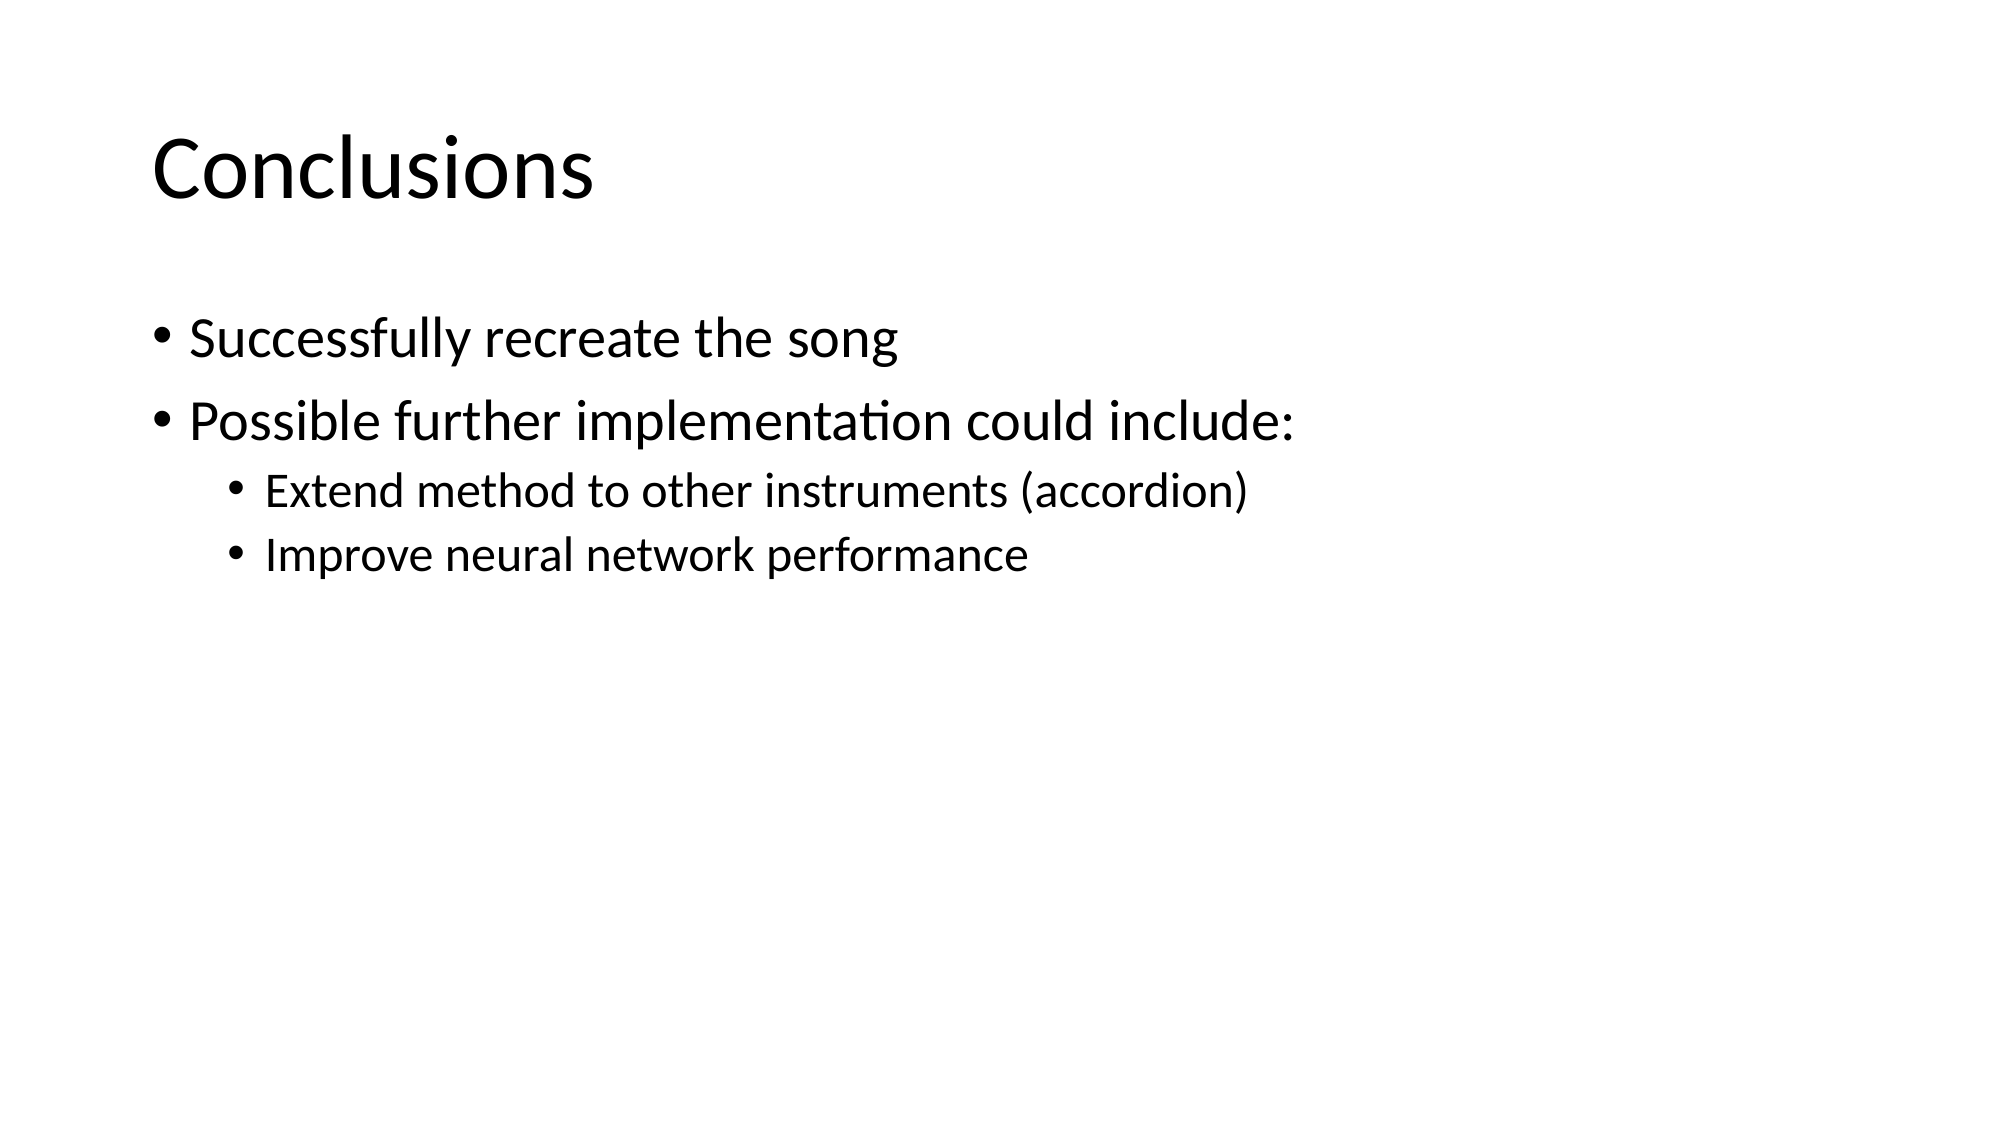

# Conclusions
Successfully recreate the song
Possible further implementation could include:
Extend method to other instruments (accordion)
Improve neural network performance